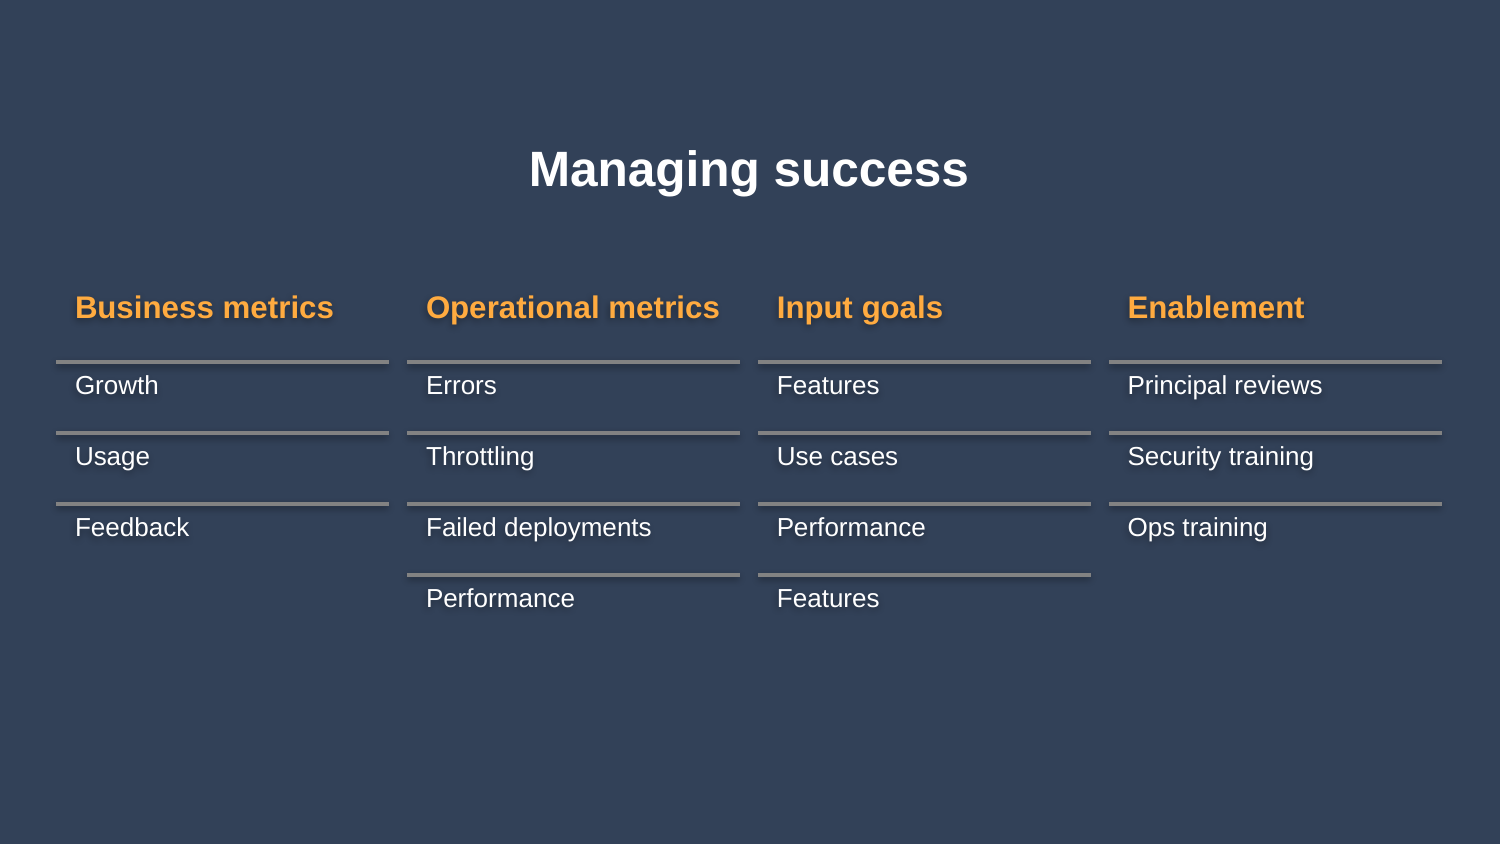

Managing success
Enablement
Business metrics
Operational metrics
Input goals
Errors
Features
Principal reviews
Growth
Throttling
Use cases
Security training
Usage
Failed deployments
Performance
Ops training
Feedback
Features
Performance